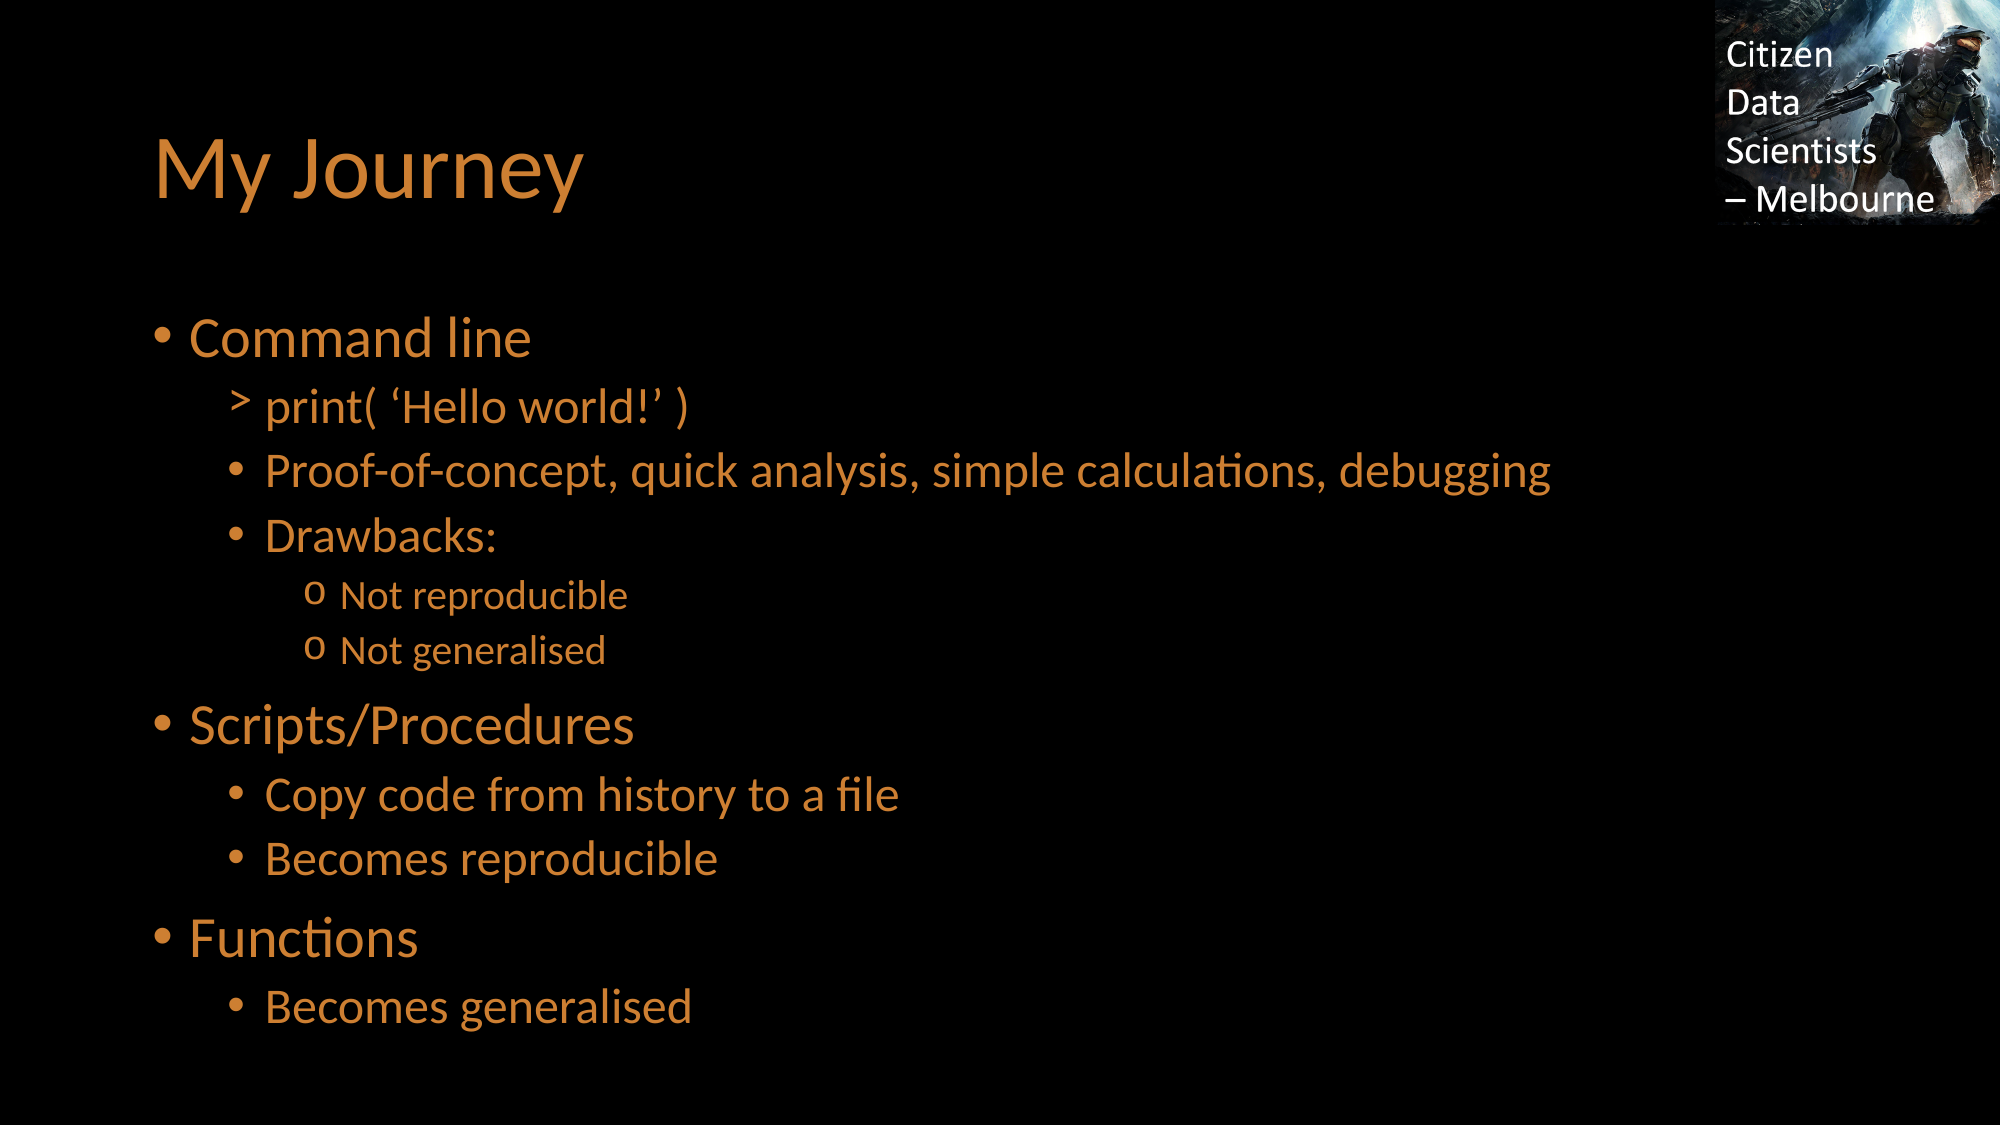

# My Journey
Command line
print( ‘Hello world!’ )
Proof-of-concept, quick analysis, simple calculations, debugging
Drawbacks:
Not reproducible
Not generalised
Scripts/Procedures
Copy code from history to a file
Becomes reproducible
Functions
Becomes generalised